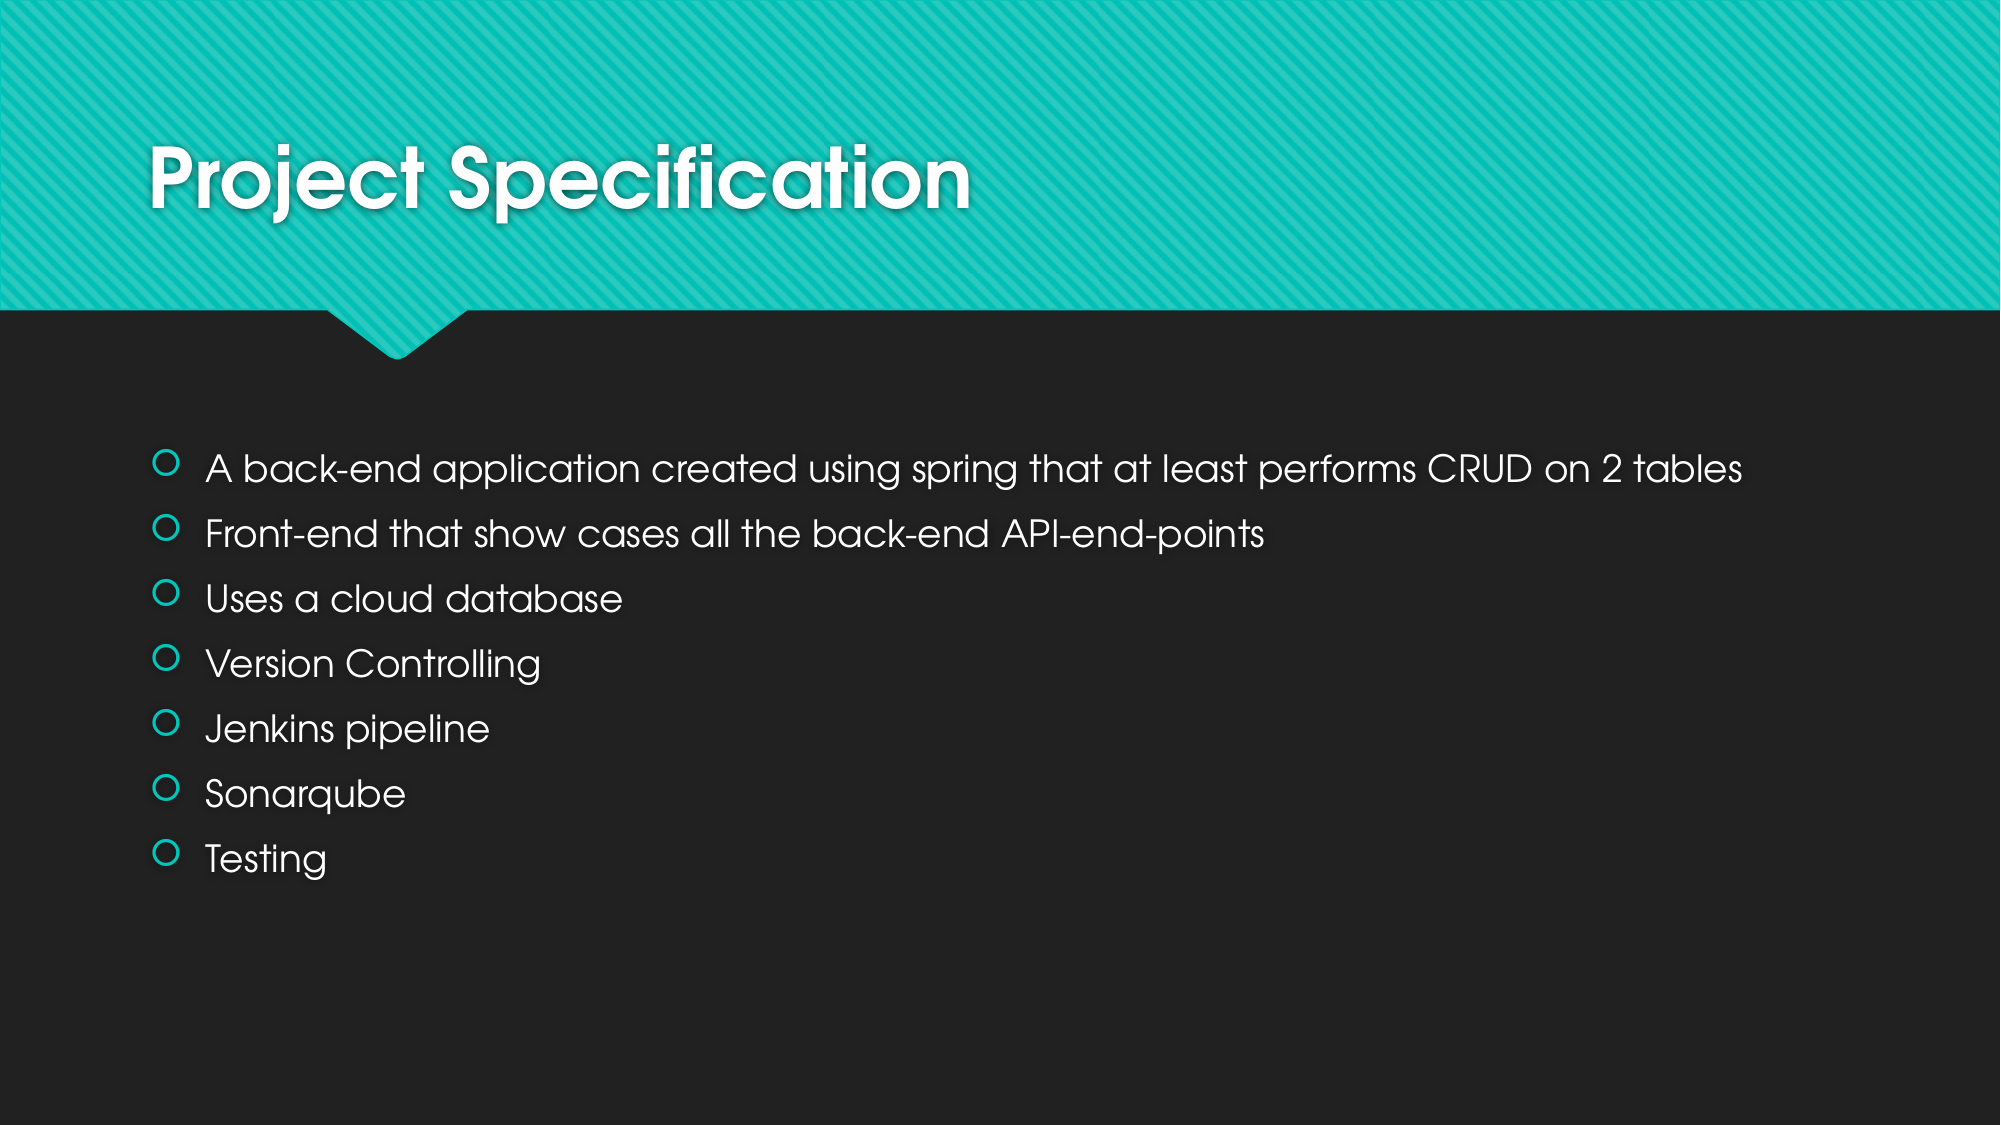

# Project Specification
A back-end application created using spring that at least performs CRUD on 2 tables
Front-end that show cases all the back-end API-end-points
Uses a cloud database
Version Controlling
Jenkins pipeline
Sonarqube
Testing